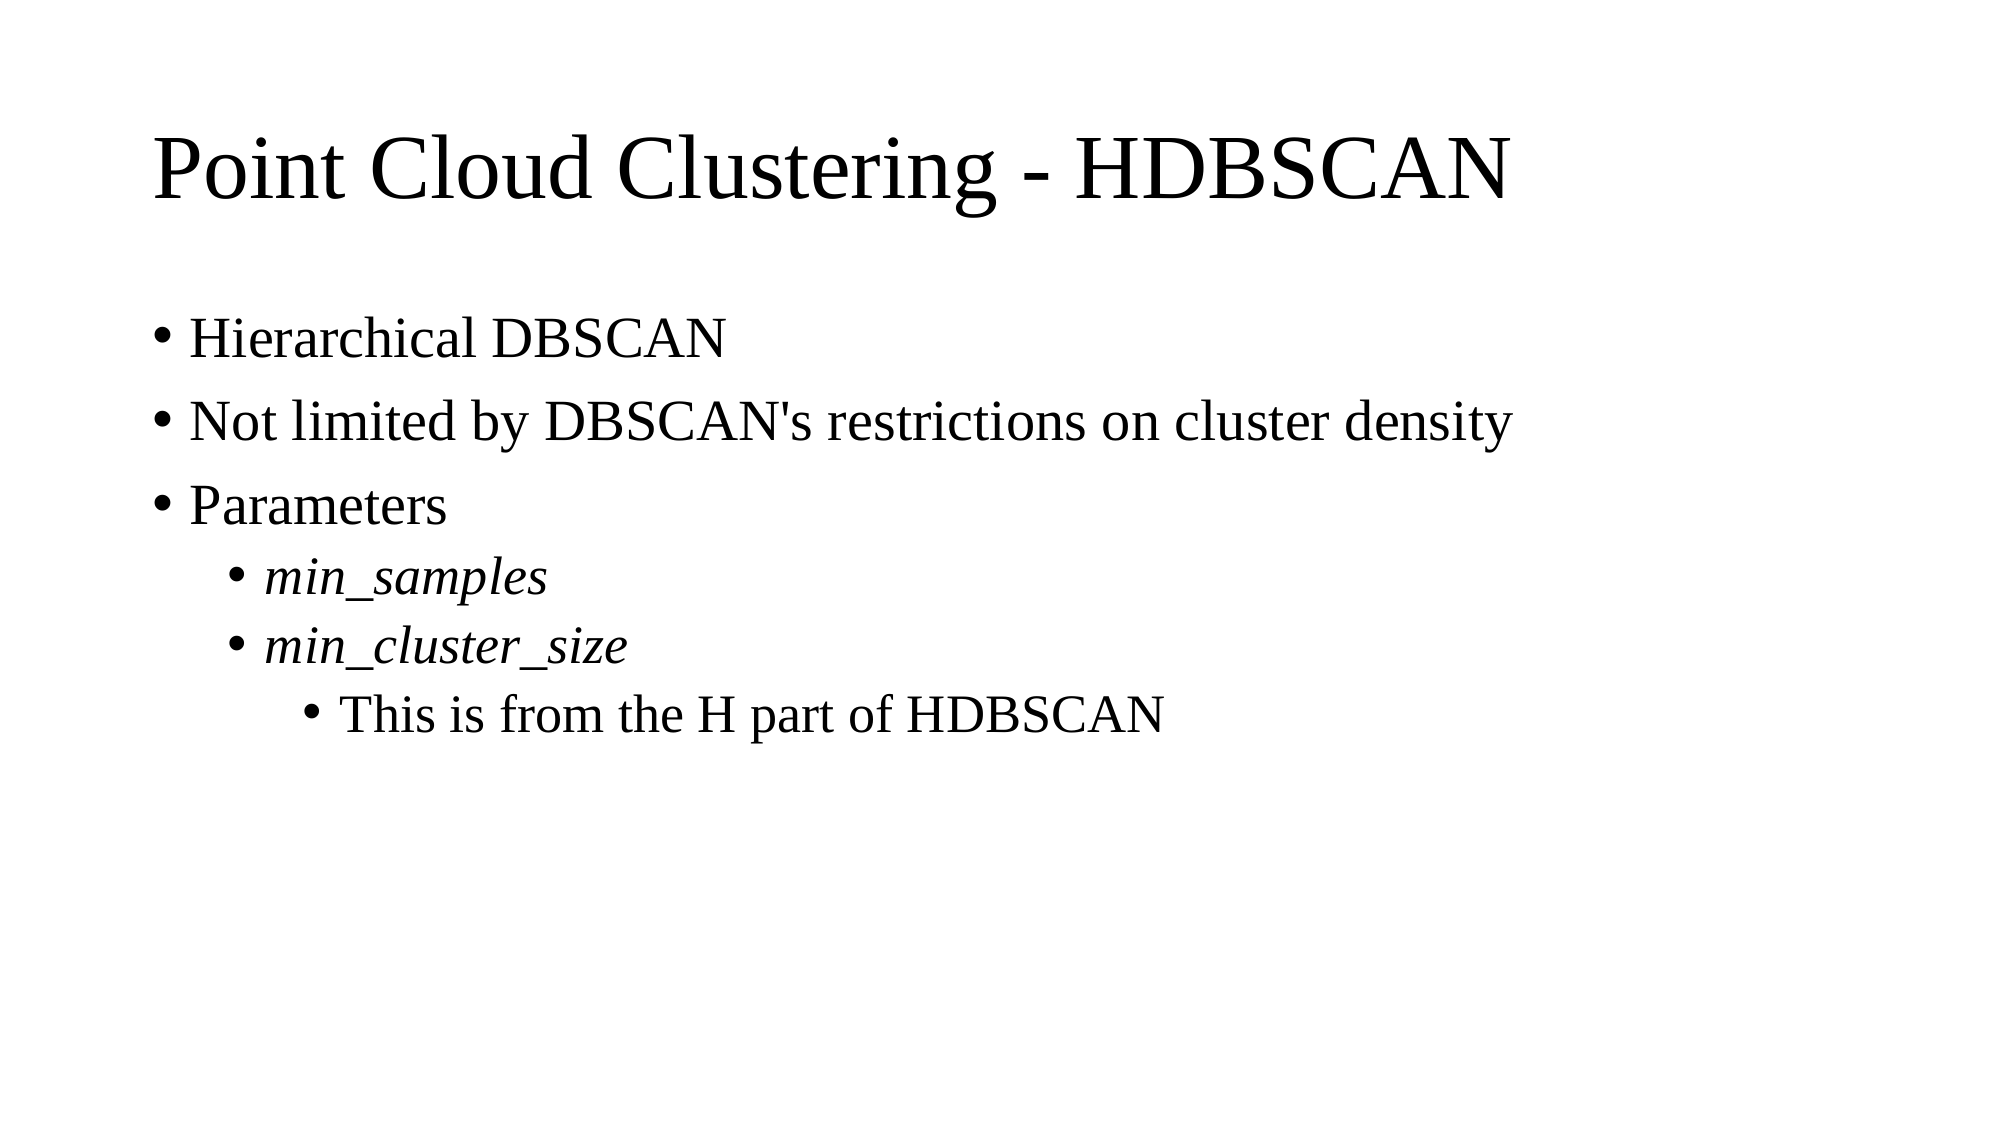

# Point Cloud Clustering - HDBSCAN
Hierarchical DBSCAN
Not limited by DBSCAN's restrictions on cluster density
Parameters
min_samples
min_cluster_size
This is from the H part of HDBSCAN